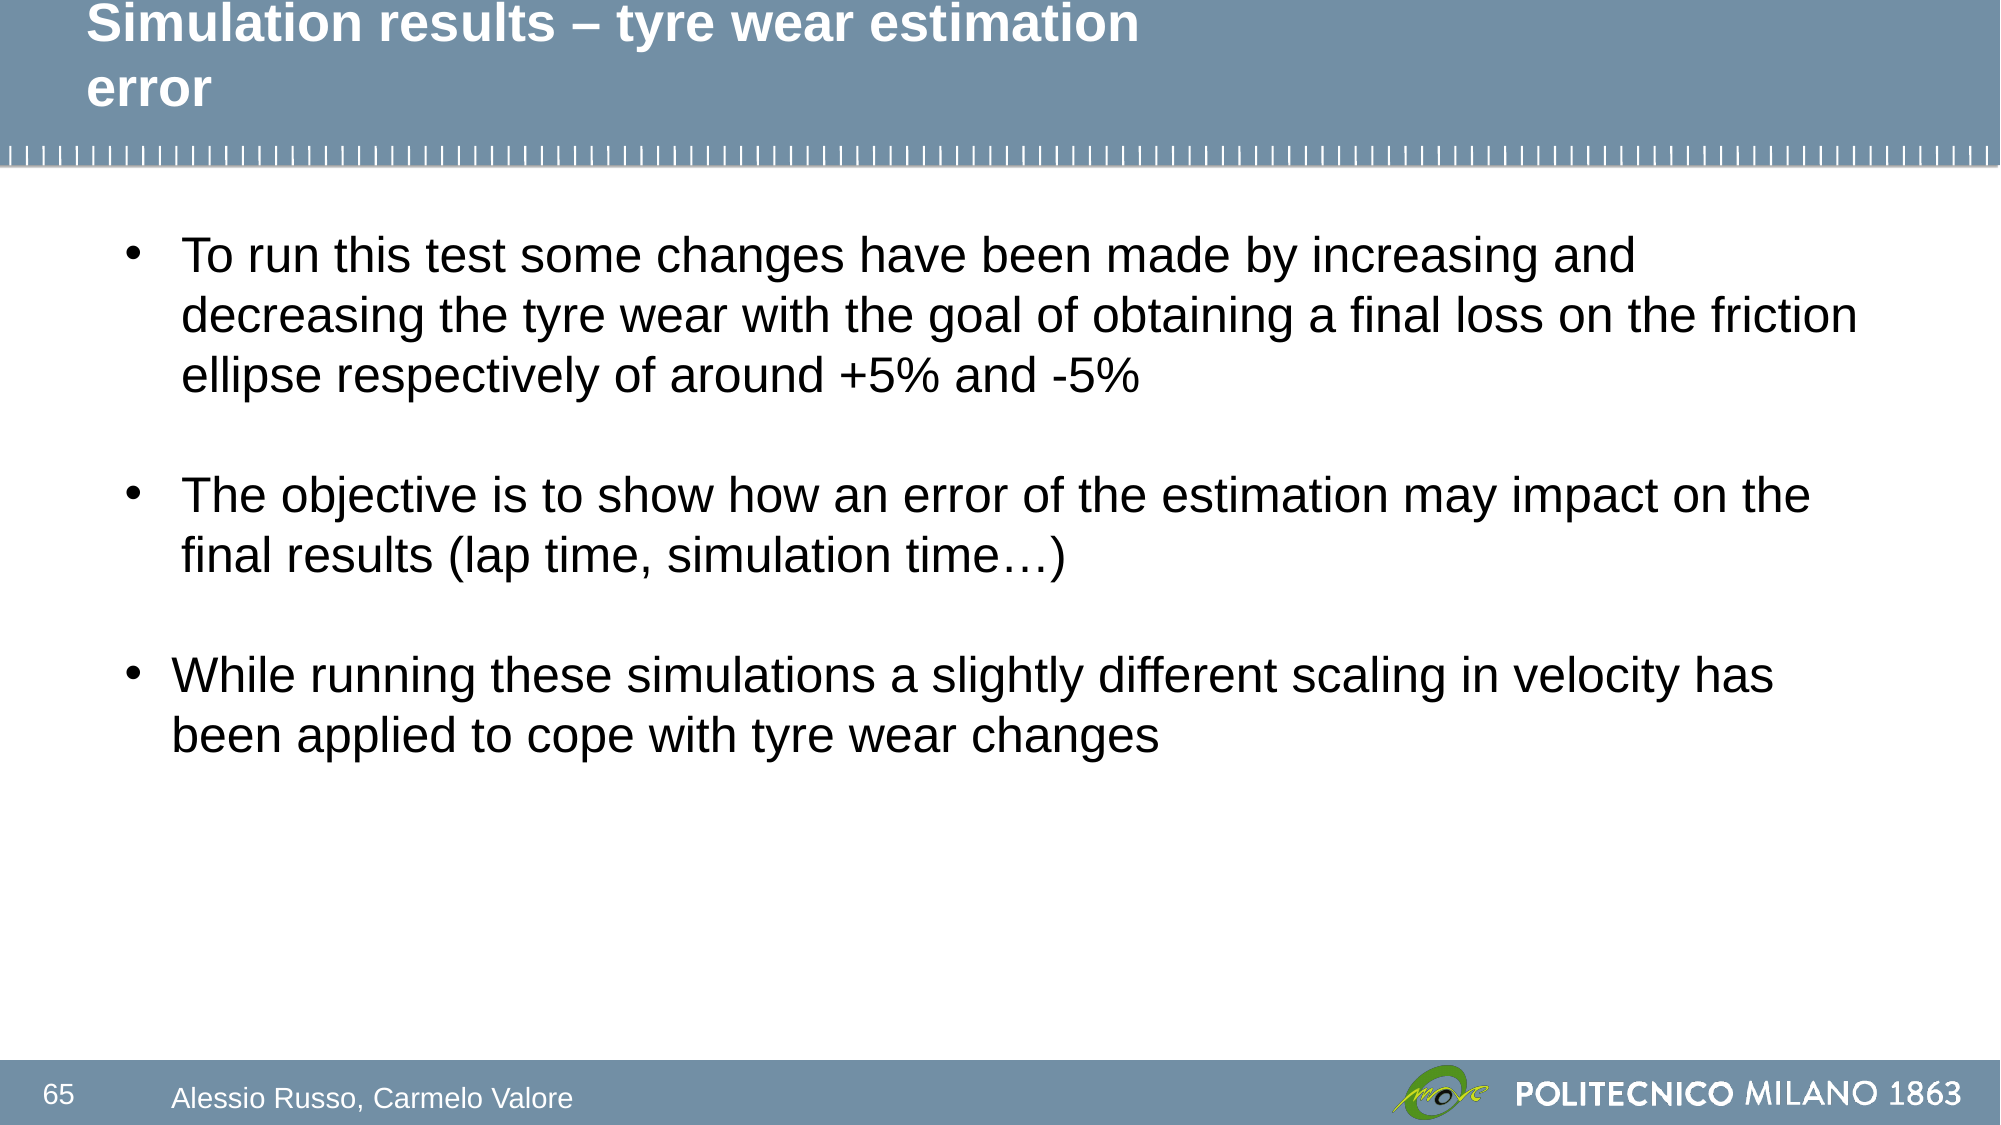

Simulation results – tyre wear estimation error
To run this test some changes have been made by increasing and decreasing the tyre wear with the goal of obtaining a final loss on the friction ellipse respectively of around +5% and -5%

The objective is to show how an error of the estimation may impact on the final results (lap time, simulation time…)

While running these simulations a slightly different scaling in velocity has been applied to cope with tyre wear changes
65
Alessio Russo, Carmelo Valore